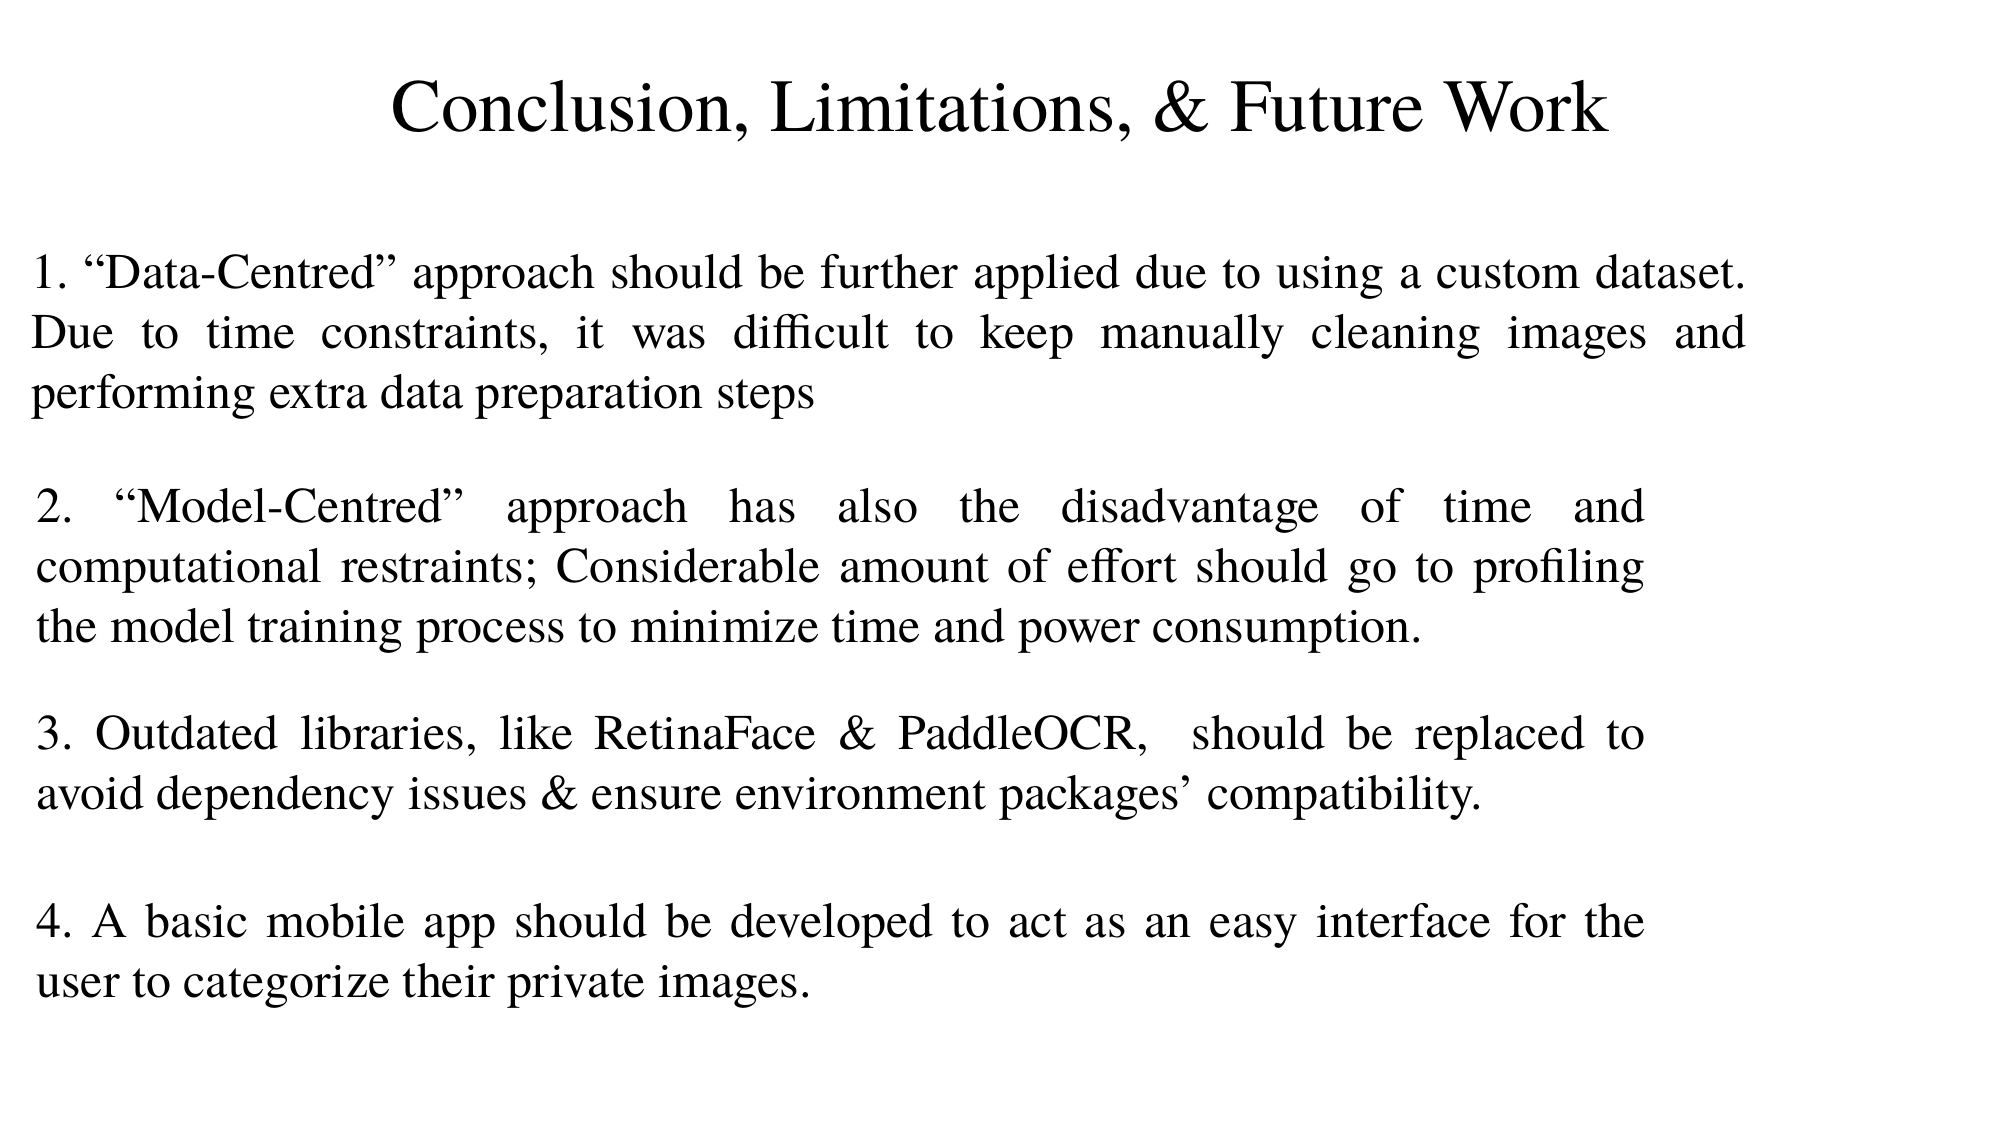

Conclusion, Limitations, & Future Work
1. “Data-Centred” approach should be further applied due to using a custom dataset. Due to time constraints, it was difficult to keep manually cleaning images and performing extra data preparation steps
2. “Model-Centred” approach has also the disadvantage of time and computational restraints; Considerable amount of effort should go to profiling the model training process to minimize time and power consumption.
3. Outdated libraries, like RetinaFace & PaddleOCR,  should be replaced to avoid dependency issues & ensure environment packages’ compatibility.
4. A basic mobile app should be developed to act as an easy interface for the user to categorize their private images.